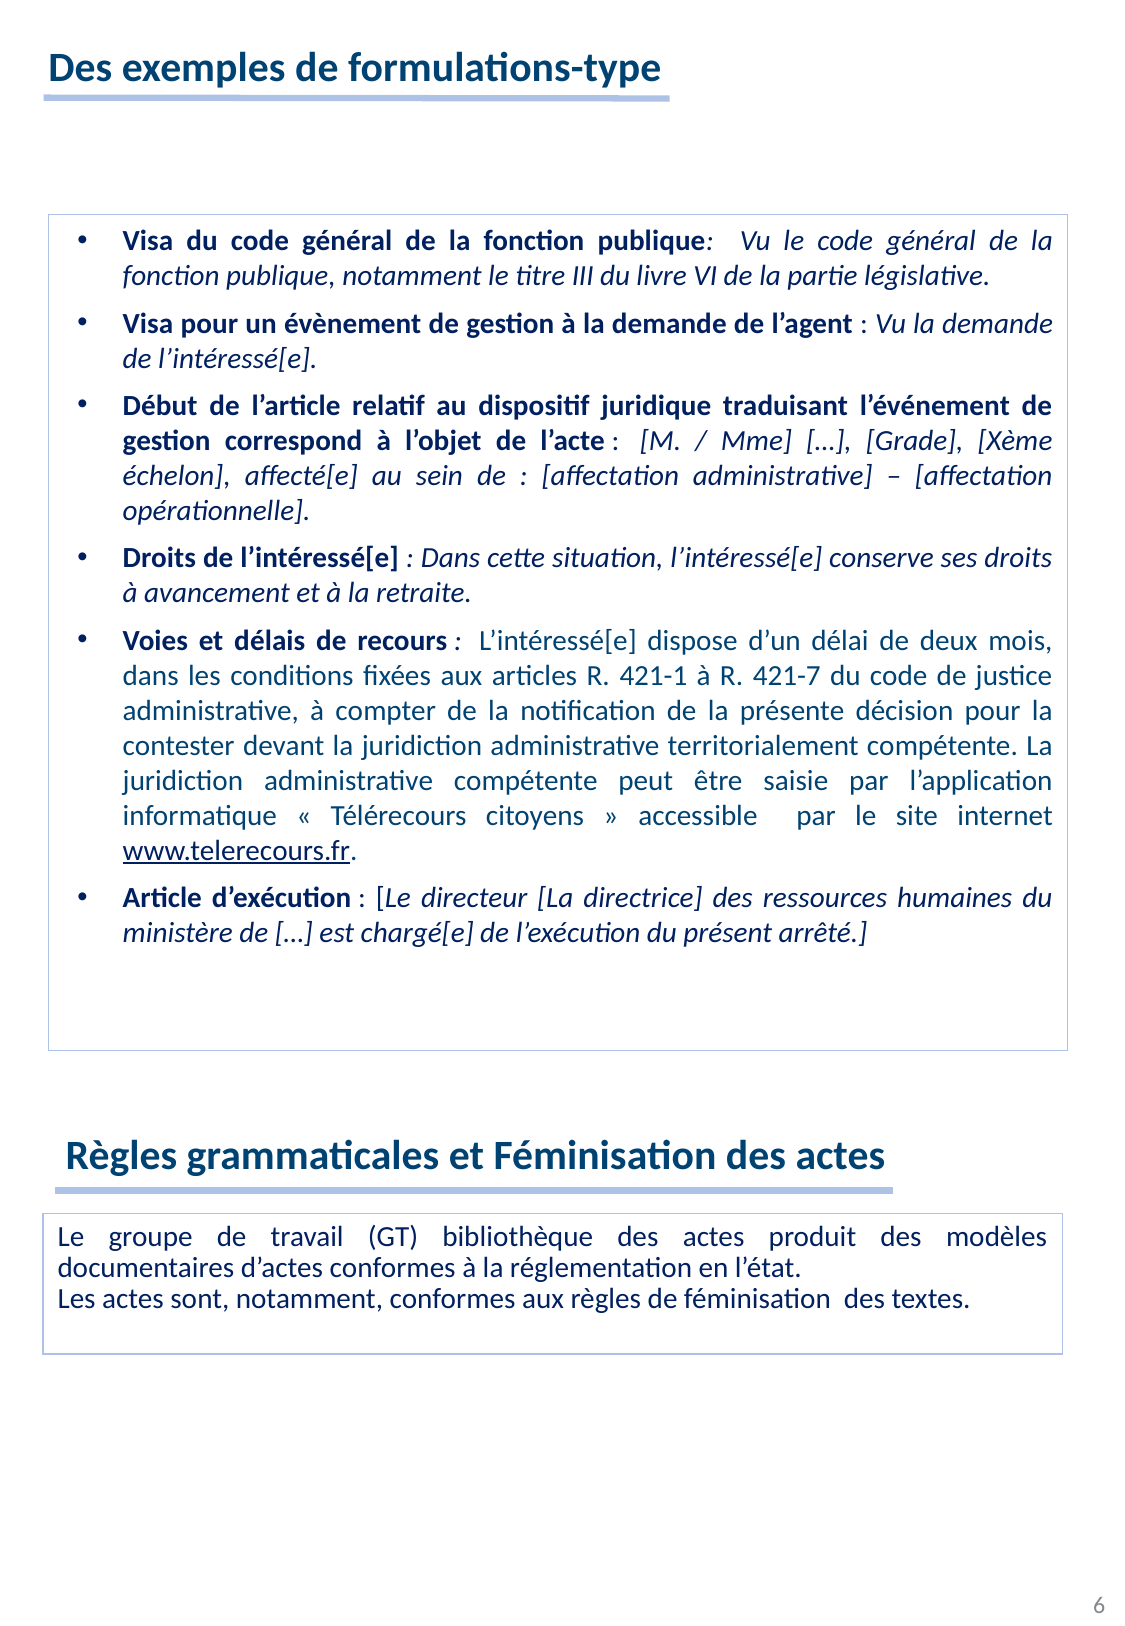

Des exemples de formulations-type
Visa du code général de la fonction publique:  Vu le code général de la fonction publique, notamment le titre III du livre VI de la partie législative.
Visa pour un évènement de gestion à la demande de l’agent : Vu la demande de l’intéressé[e].
Début de l’article relatif au dispositif juridique traduisant l’événement de gestion correspond à l’objet de l’acte :  [M. / Mme] […], [Grade], [Xème échelon], affecté[e] au sein de : [affectation administrative] – [affectation opérationnelle].
Droits de l’intéressé[e] : Dans cette situation, l’intéressé[e] conserve ses droits à avancement et à la retraite.
Voies et délais de recours :  L’intéressé[e] dispose d’un délai de deux mois, dans les conditions fixées aux articles R. 421-1 à R. 421-7 du code de justice administrative, à compter de la notification de la présente décision pour la contester devant la juridiction administrative territorialement compétente. La juridiction administrative compétente peut être saisie par l’application informatique « Télérecours citoyens » accessible  par le site internet www.telerecours.fr.
Article d’exécution : [Le directeur [La directrice] des ressources humaines du ministère de […] est chargé[e] de l’exécution du présent arrêté.]

Règles grammaticales et Féminisation des actes

Le groupe de travail (GT) bibliothèque des actes produit des modèles documentaires d’actes conformes à la réglementation en l’état.
Les actes sont, notamment, conformes aux règles de féminisation  des textes.

6